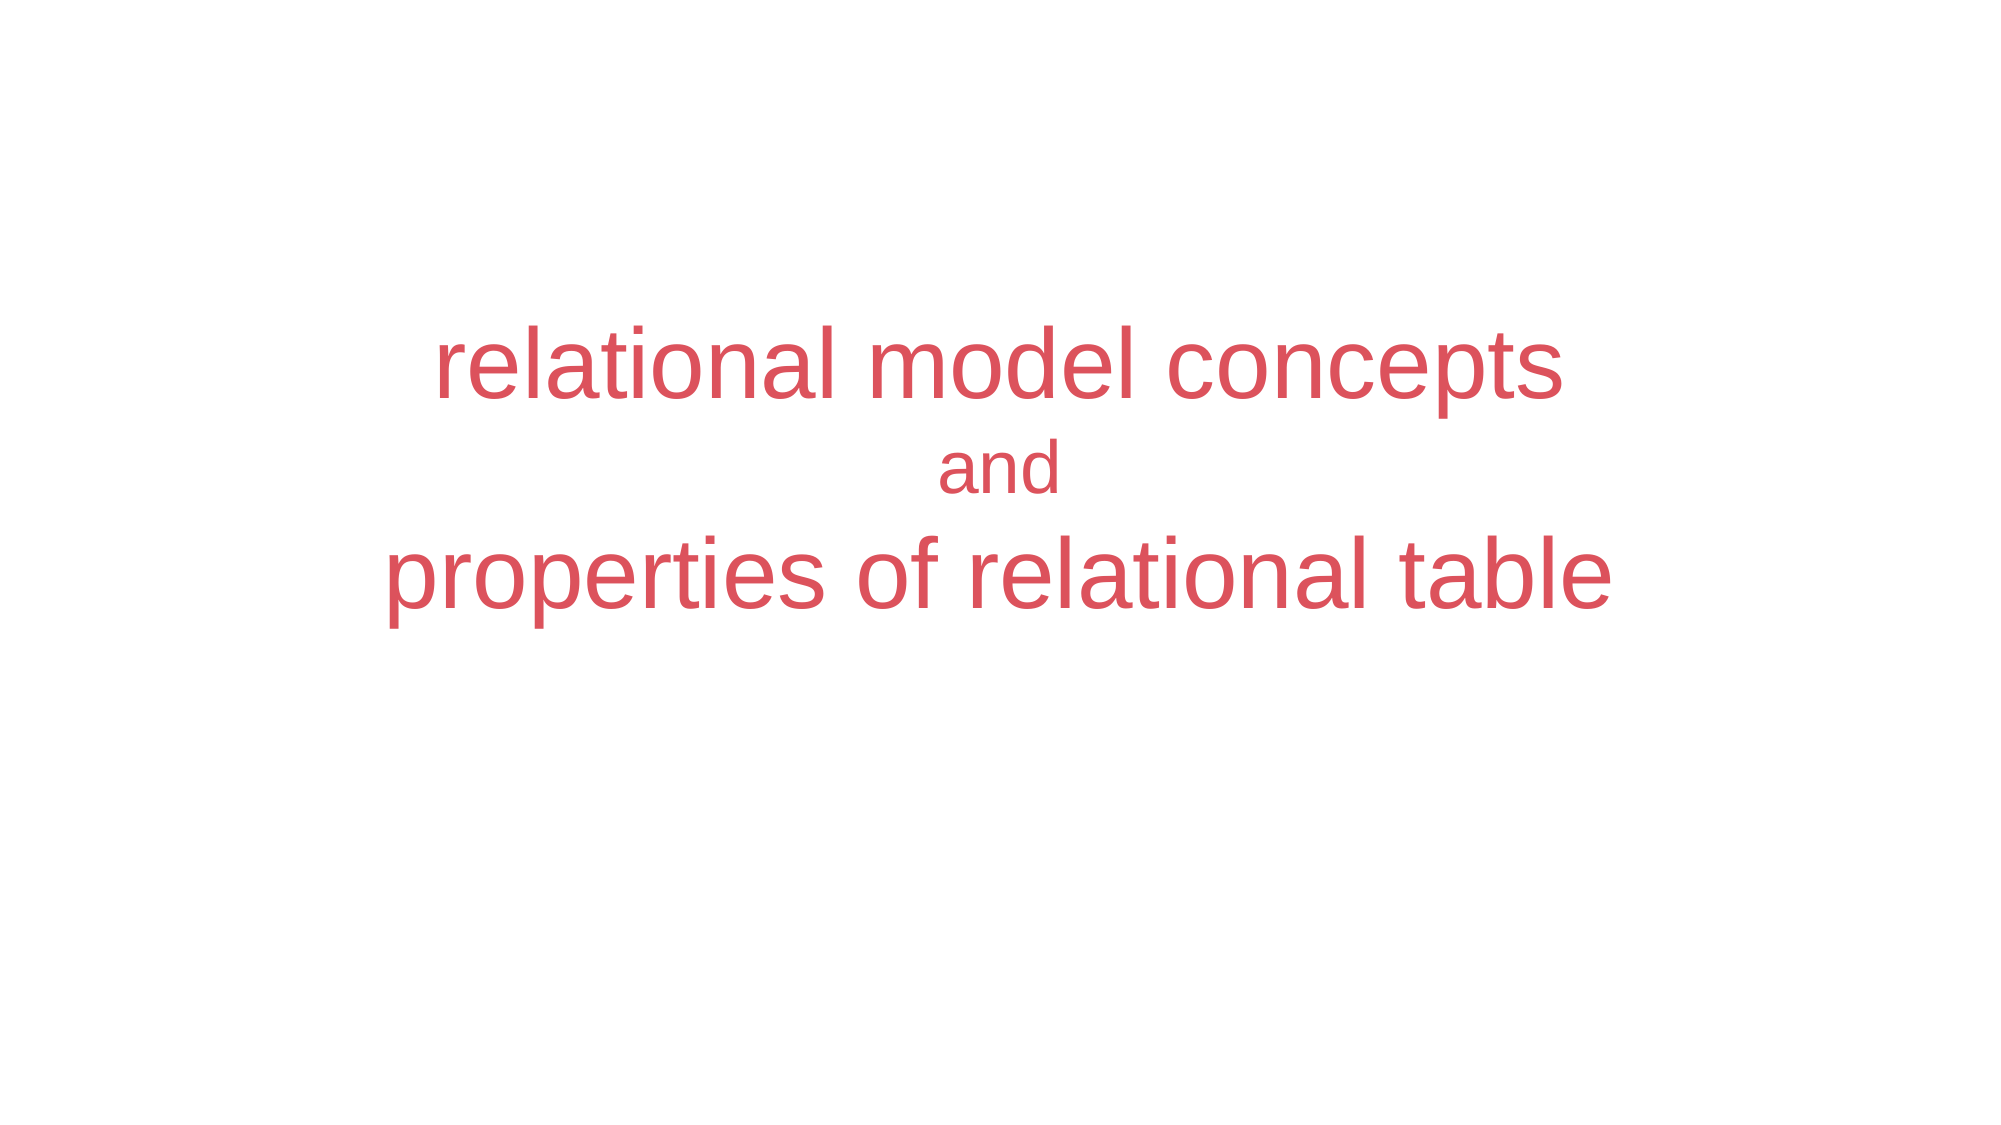

relational model concepts
and
properties of relational table